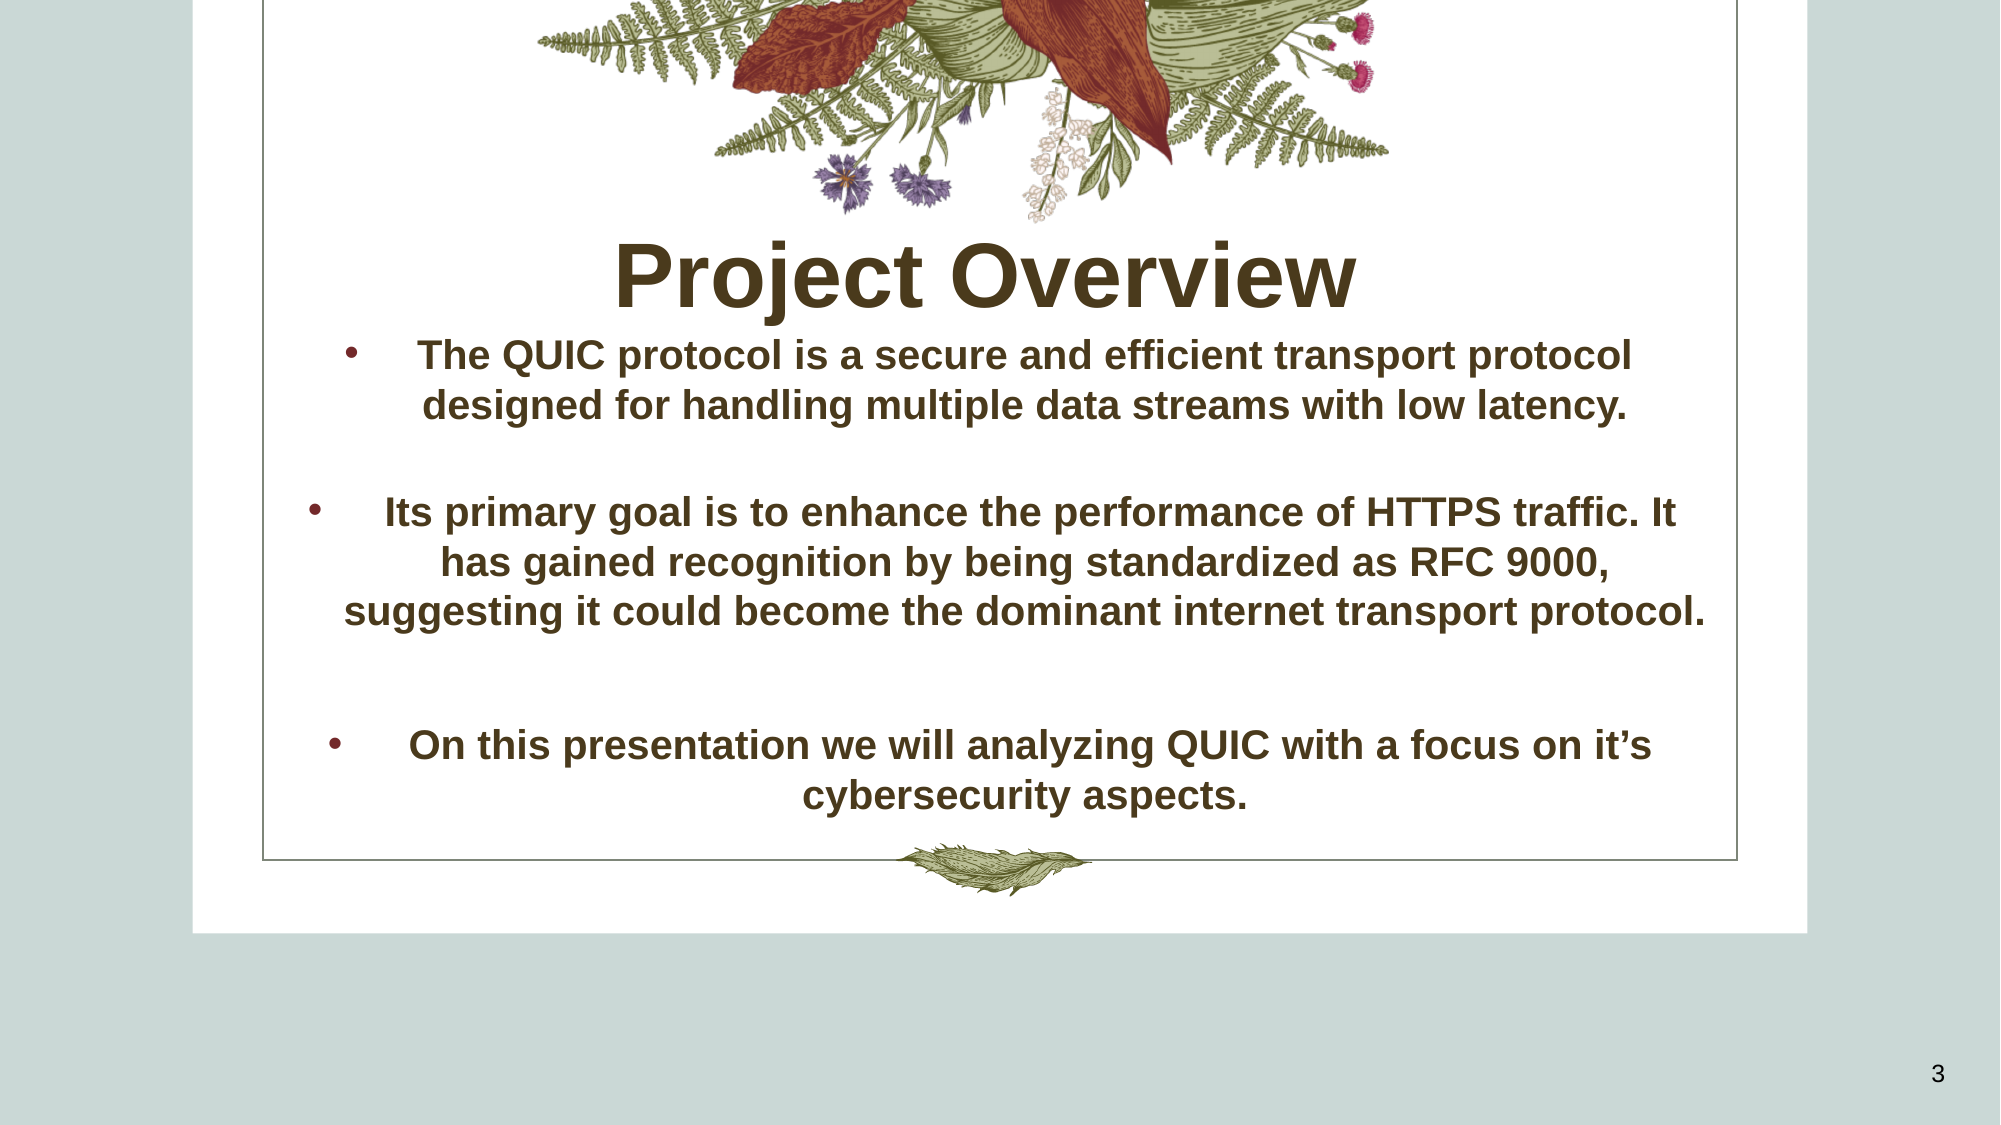

# Project Overview
The QUIC protocol is a secure and efficient transport protocol designed for handling multiple data streams with low latency.

 Its primary goal is to enhance the performance of HTTPS traffic. It has gained recognition by being standardized as RFC 9000, suggesting it could become the dominant internet transport protocol.

 On this presentation we will analyzing QUIC with a focus on it’s cybersecurity aspects.
3